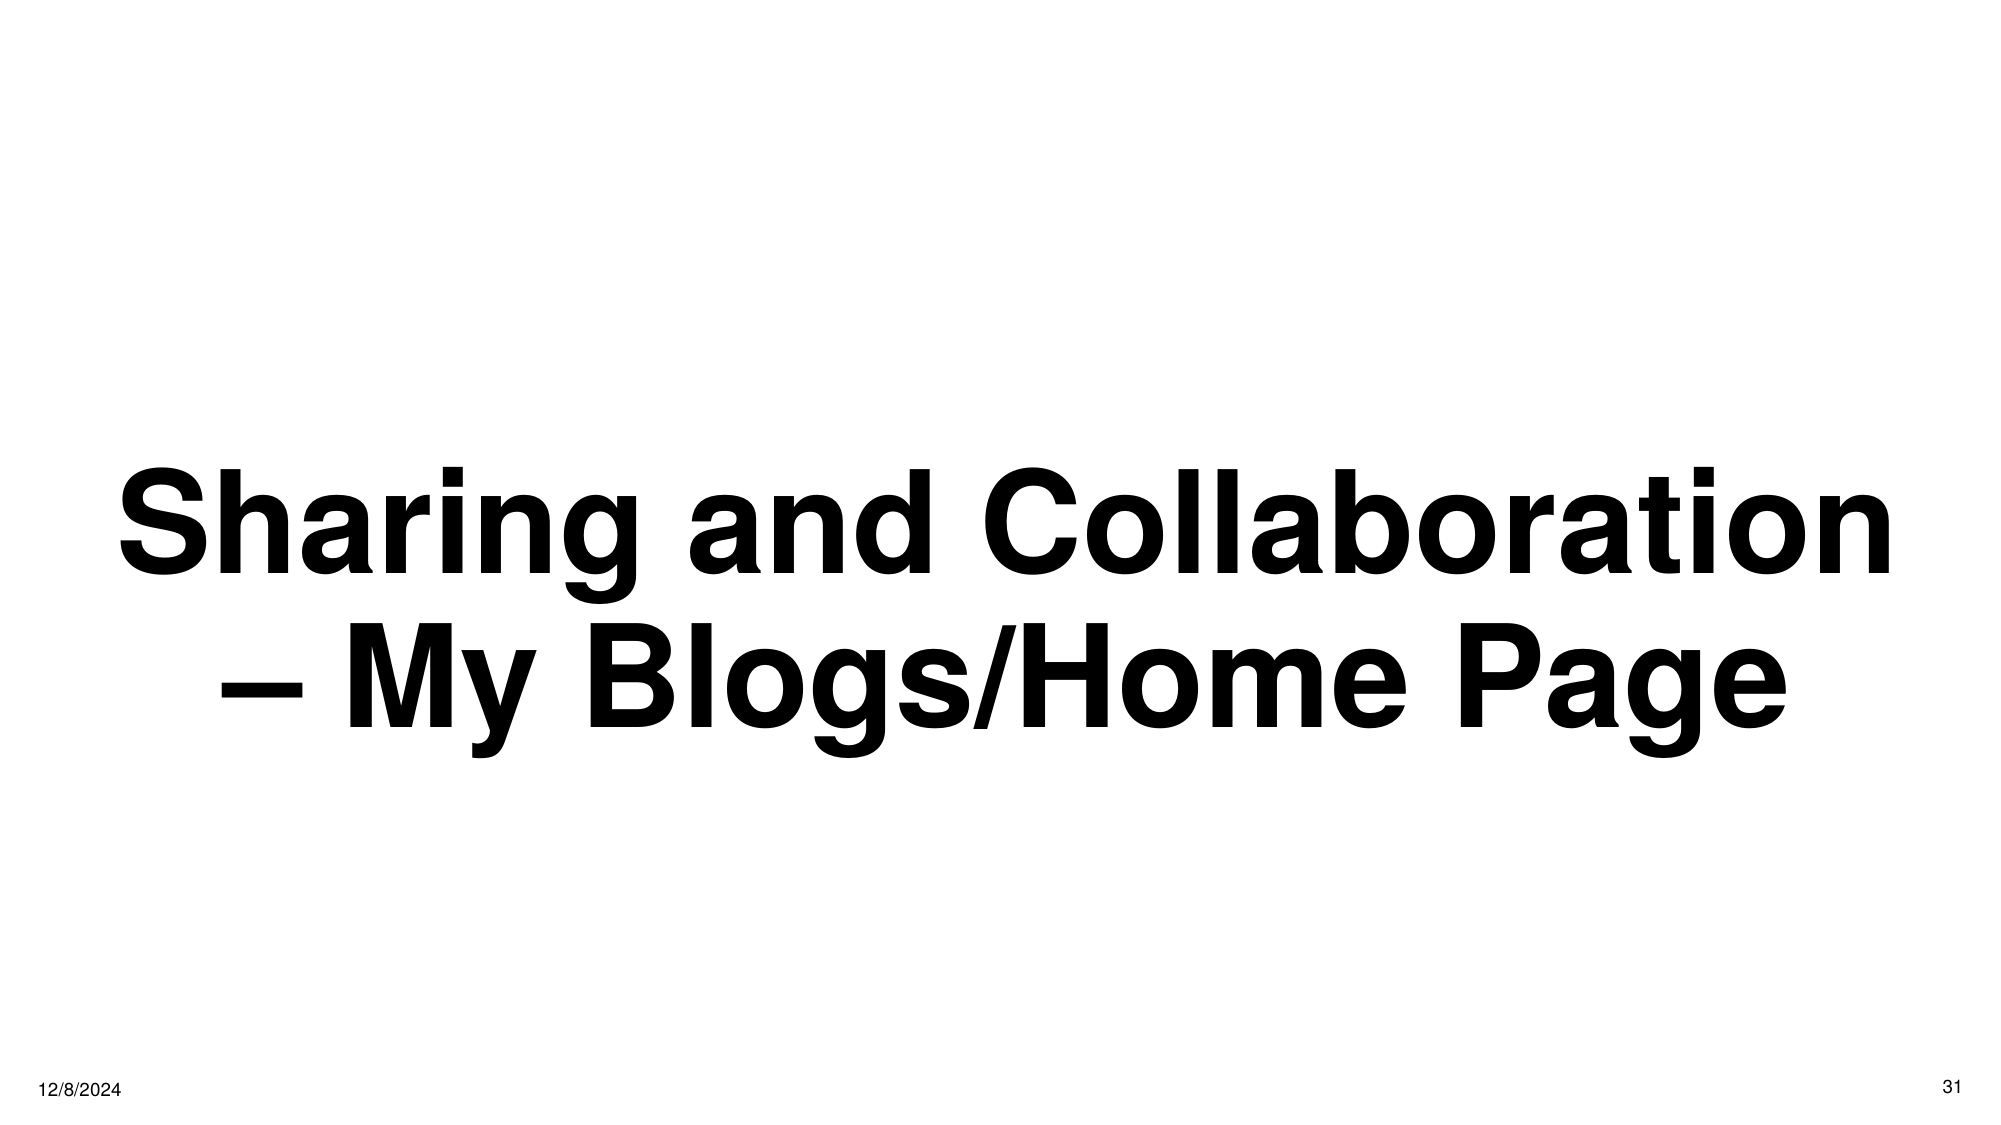

# Sharing and Collaboration – My Blogs/Home Page

12/8/2024

31